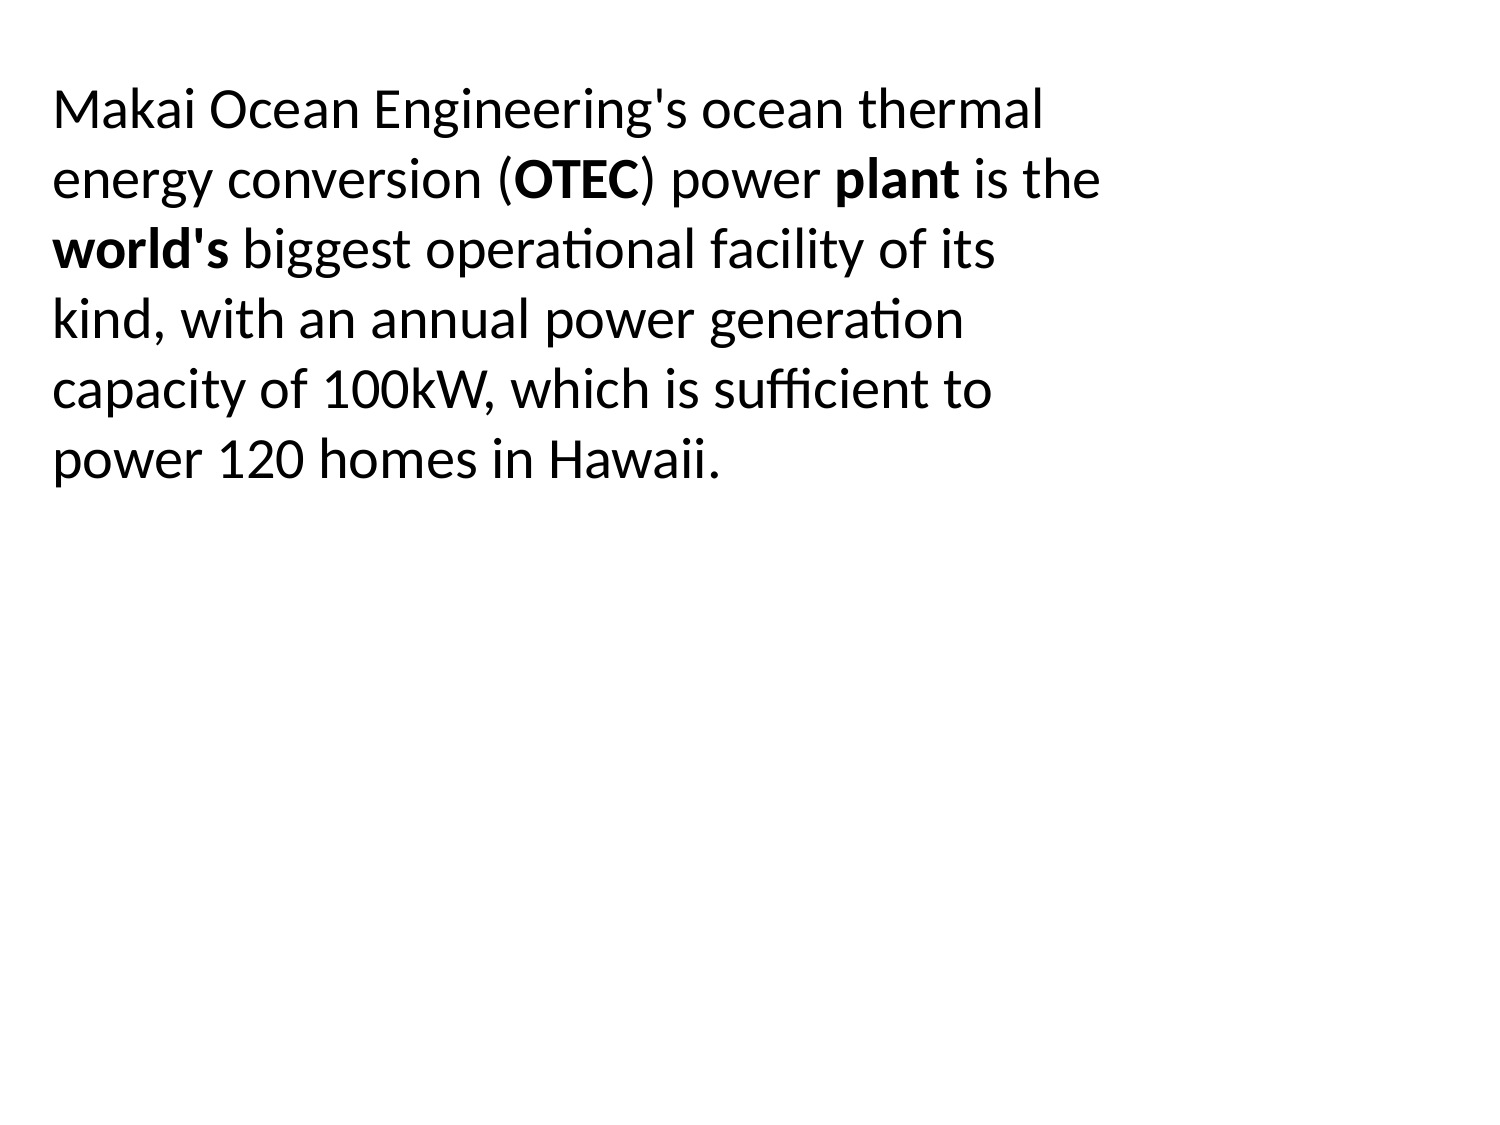

Makai Ocean Engineering's ocean thermal energy conversion (OTEC) power plant is the world's biggest operational facility of its kind, with an annual power generation capacity of 100kW, which is sufficient to power 120 homes in Hawaii.